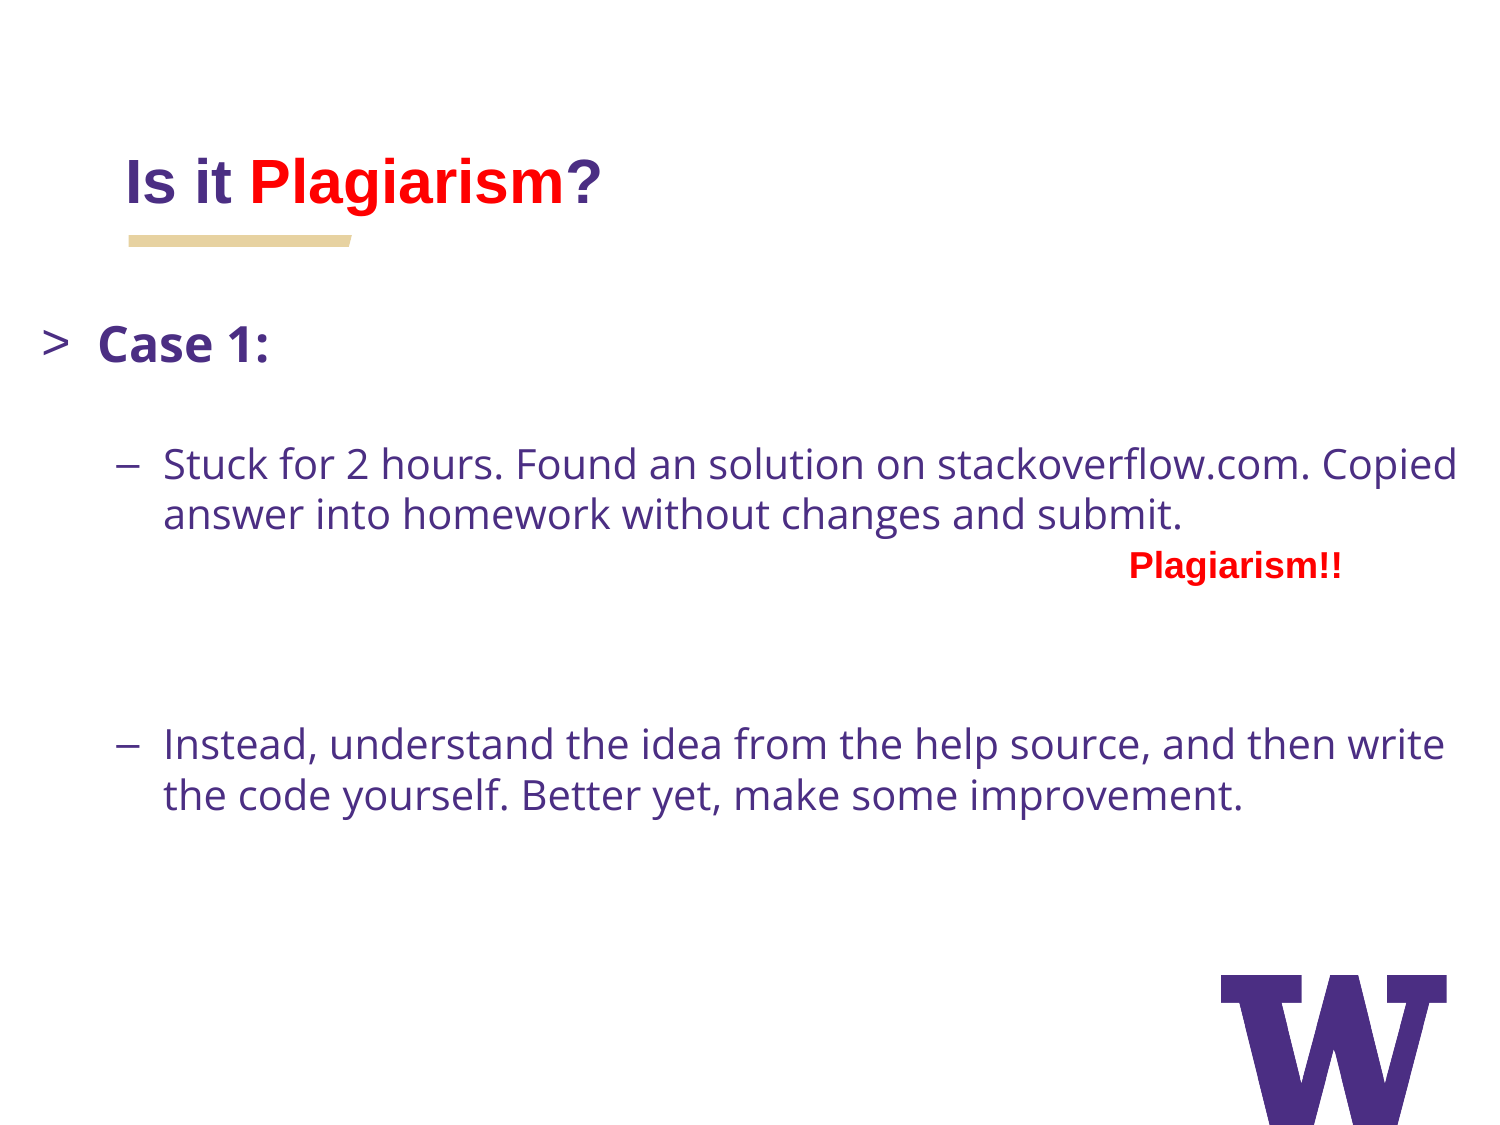

# Is it Plagiarism?
Case 1:

Stuck for 2 hours. Found an solution on stackoverflow.com. Copied answer into homework without changes and submit.
Plagiarism!!

Instead, understand the idea from the help source, and then write the code yourself. Better yet, make some improvement.